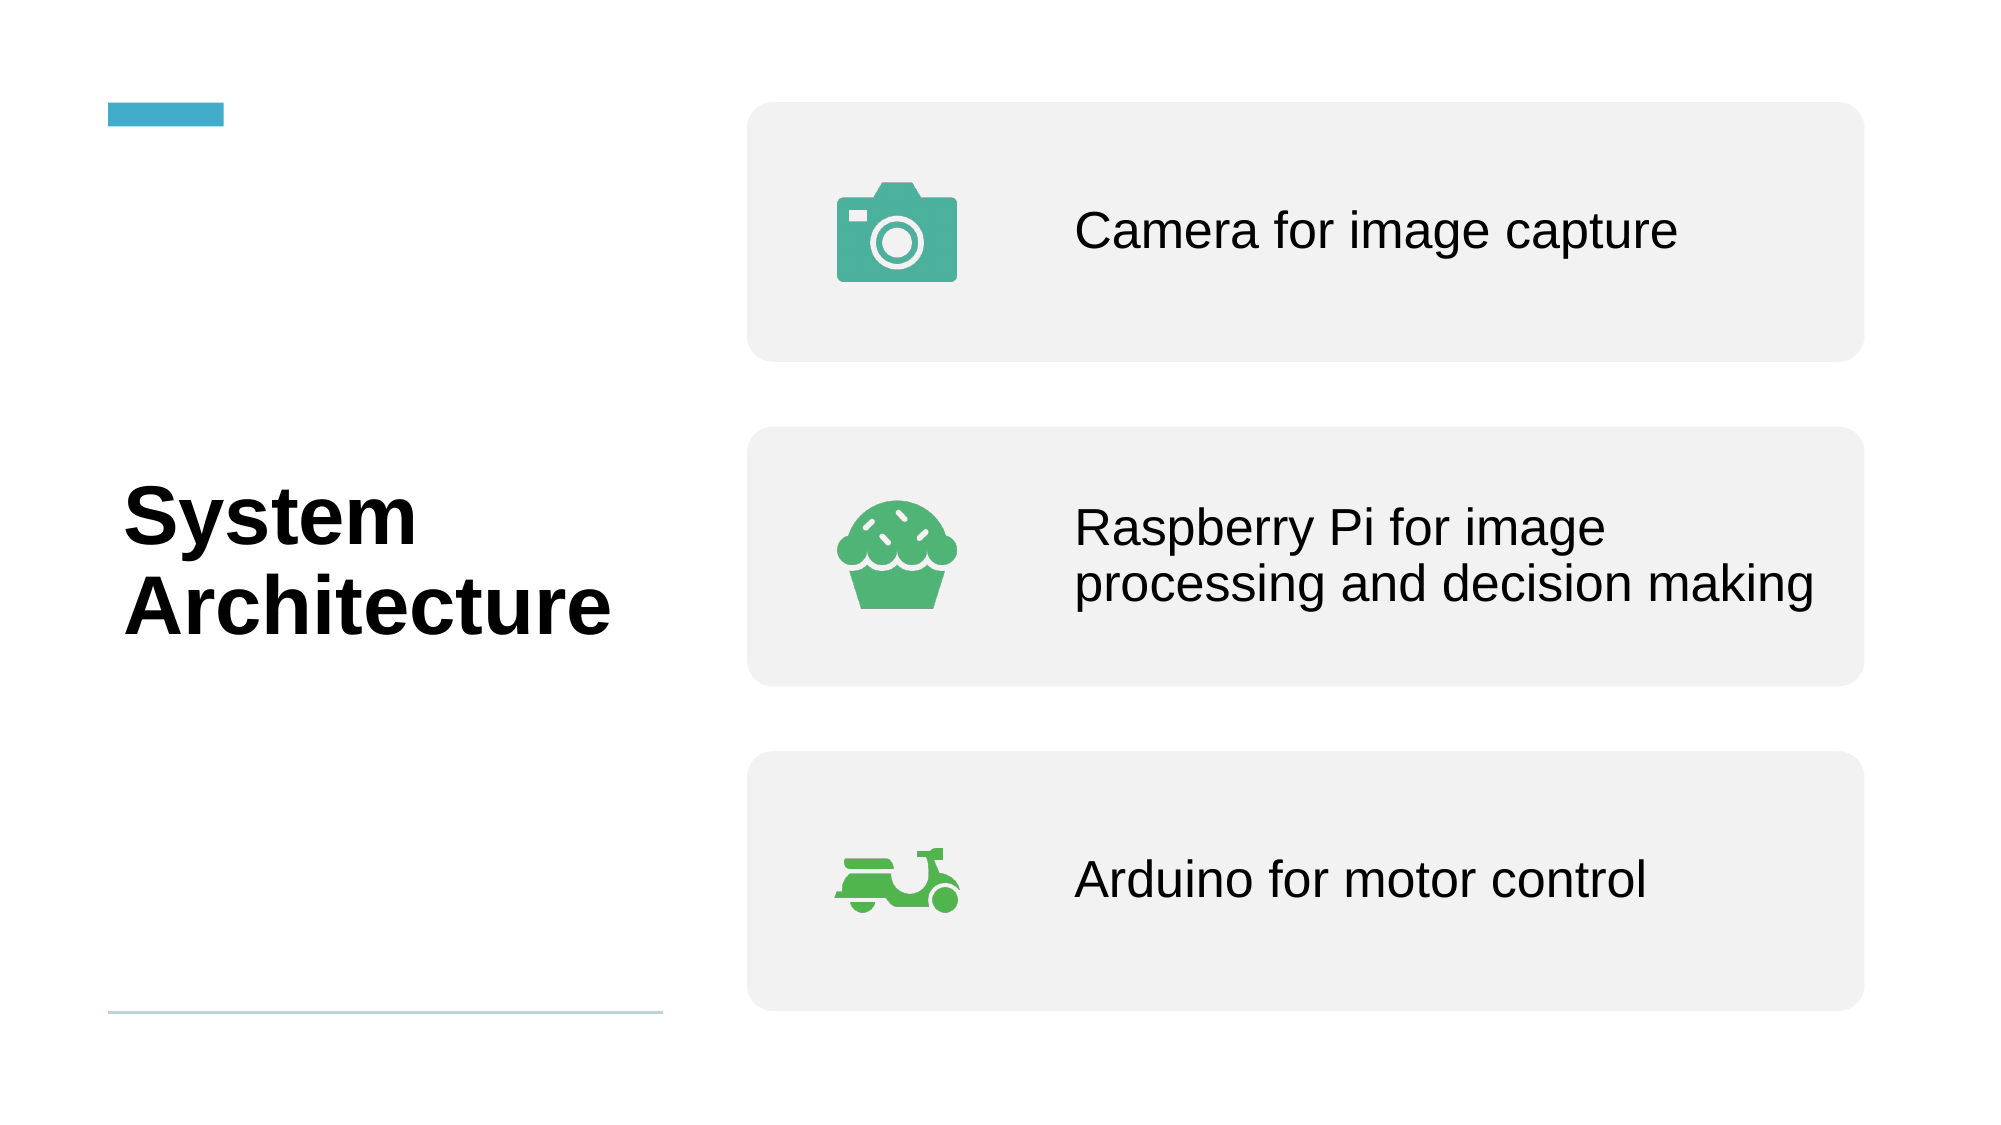

Camera for image capture
Raspberry Pi for image processing and decision making
Arduino for motor control
# System Architecture